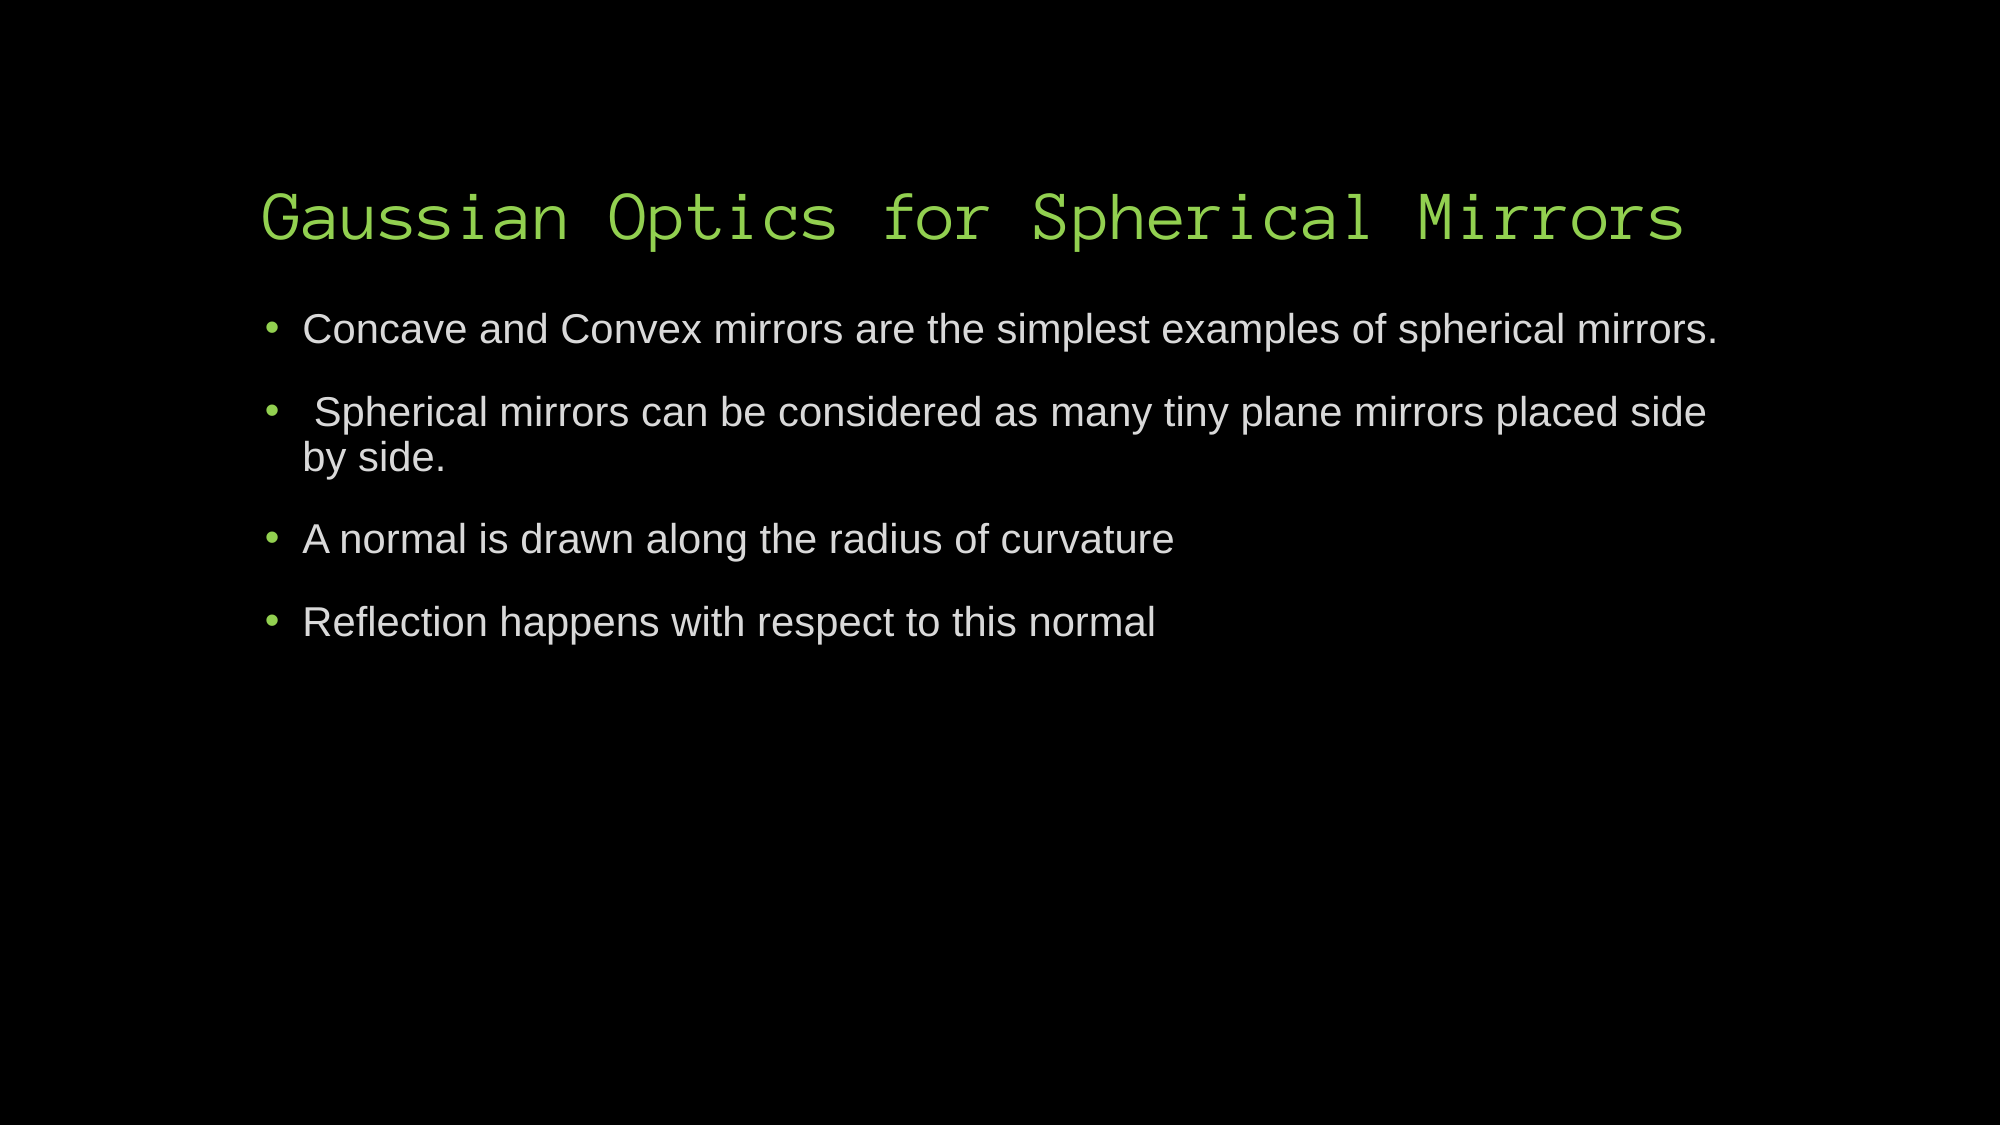

# Gaussian Optics for Spherical Mirrors
Concave and Convex mirrors are the simplest examples of spherical mirrors.
 Spherical mirrors can be considered as many tiny plane mirrors placed side by side.
A normal is drawn along the radius of curvature
Reflection happens with respect to this normal